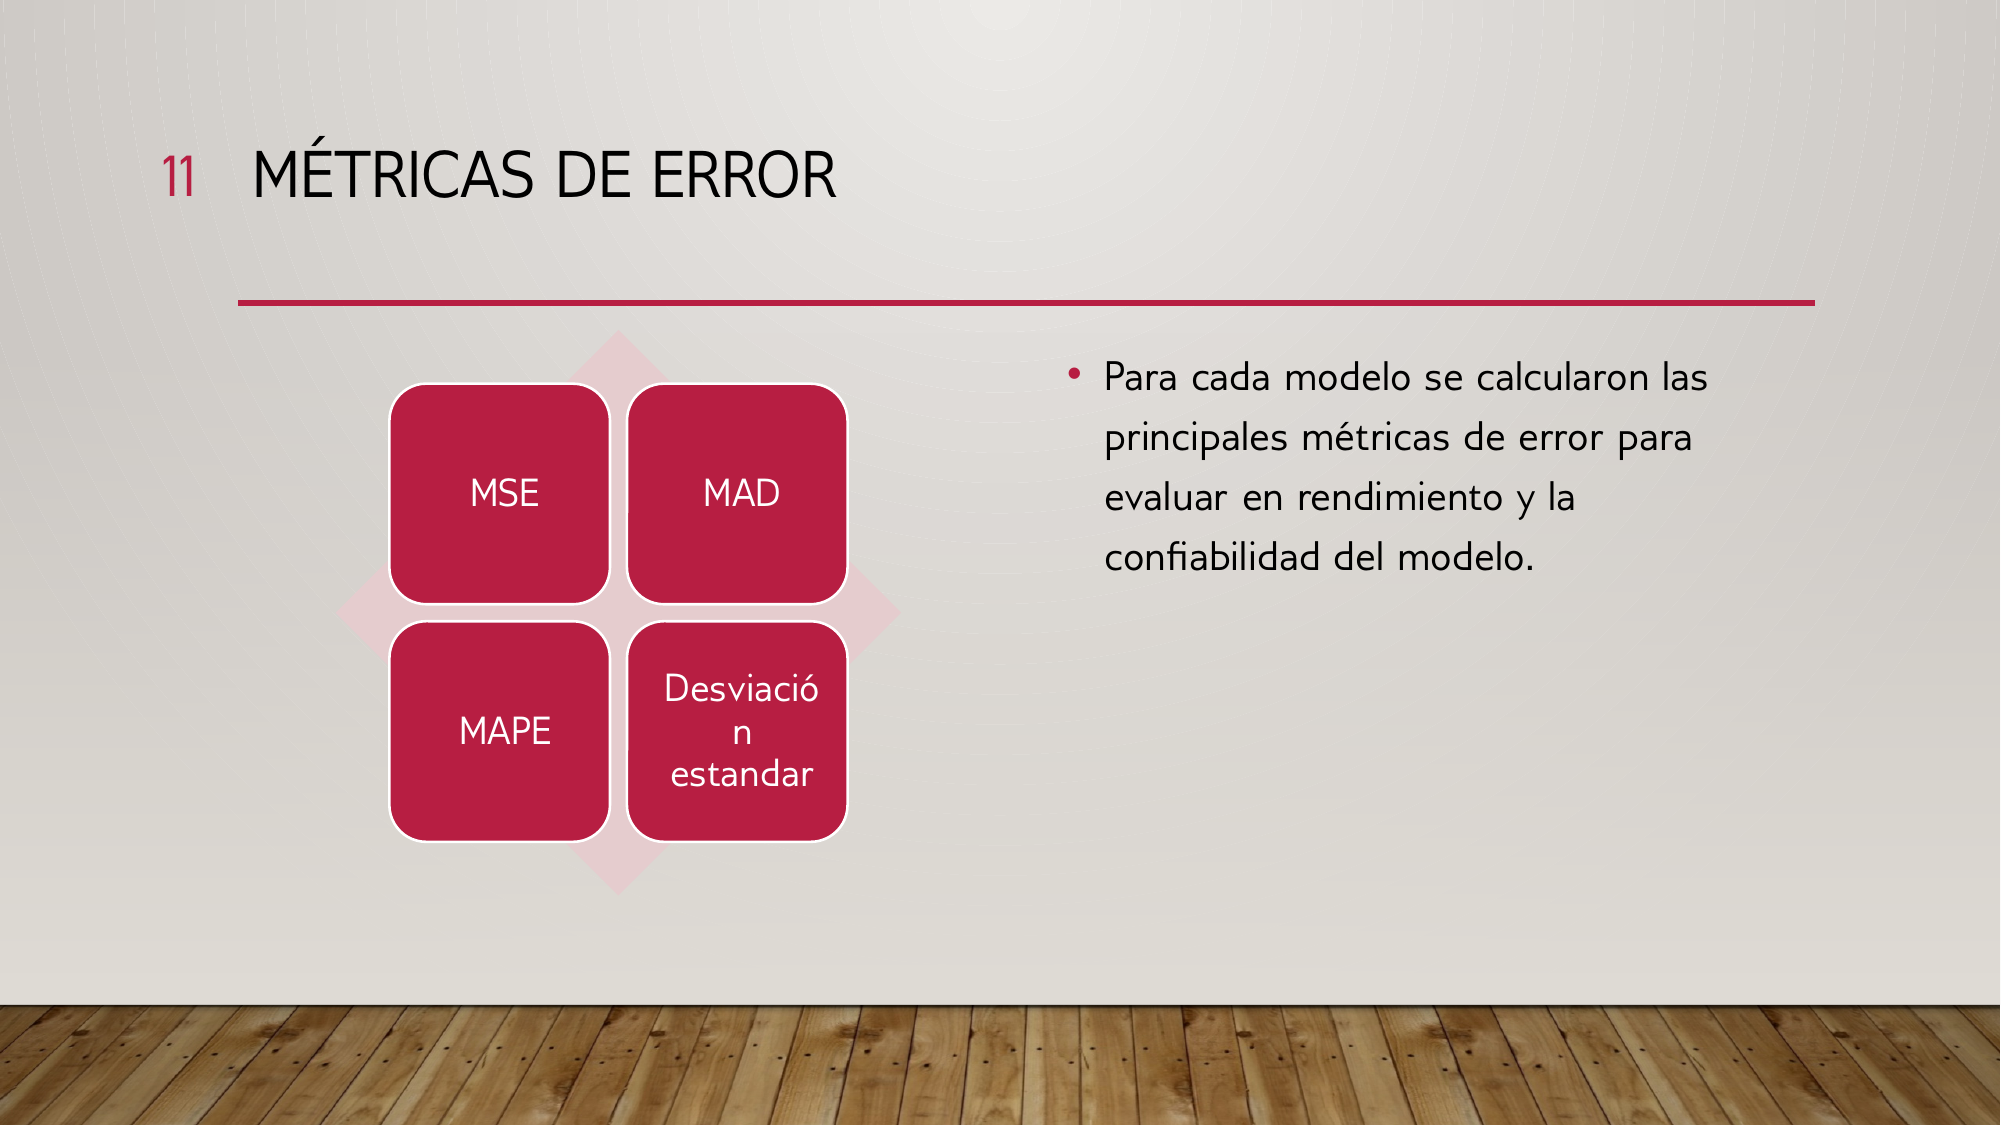

11
# Métricas de error
MSE
MAD
MAPE
Desviación estandar
Para cada modelo se calcularon las principales métricas de error para evaluar en rendimiento y la confiabilidad del modelo.